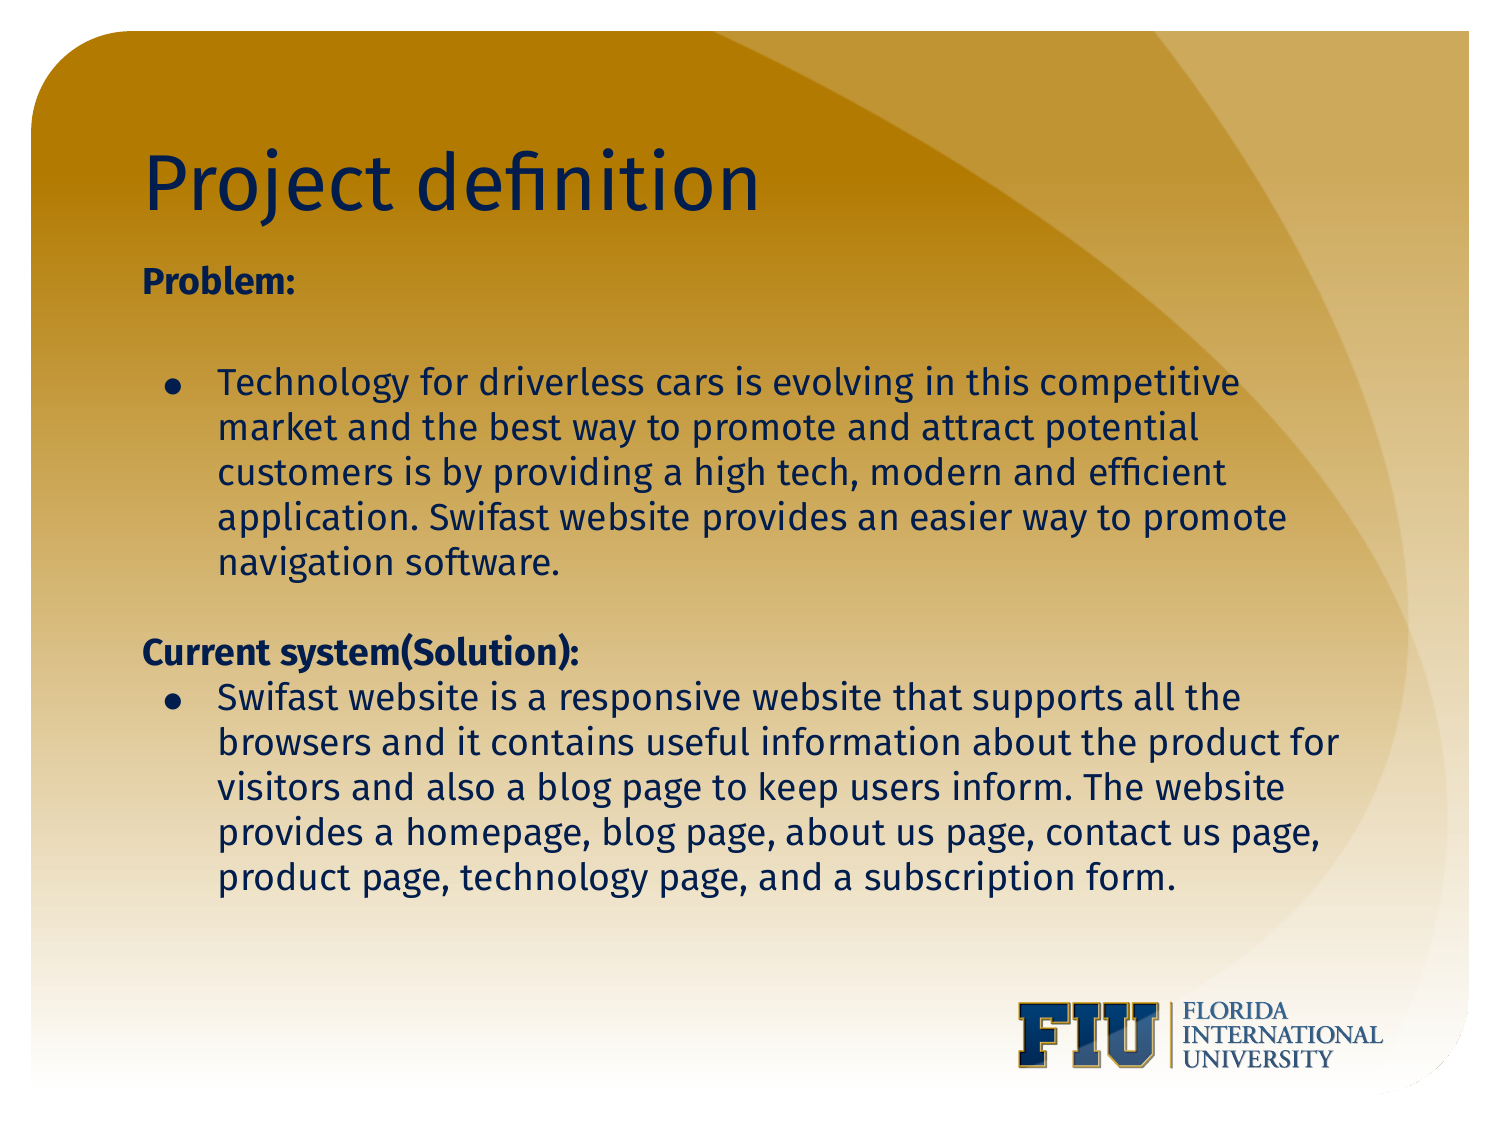

# Project definition
Problem:

Technology for driverless cars is evolving in this competitive market and the best way to promote and attract potential customers is by providing a high tech, modern and efficient application. Swifast website provides an easier way to promote navigation software.

Current system(Solution):
Swifast website is a responsive website that supports all the browsers and it contains useful information about the product for visitors and also a blog page to keep users inform. The website provides a homepage, blog page, about us page, contact us page, product page, technology page, and a subscription form.